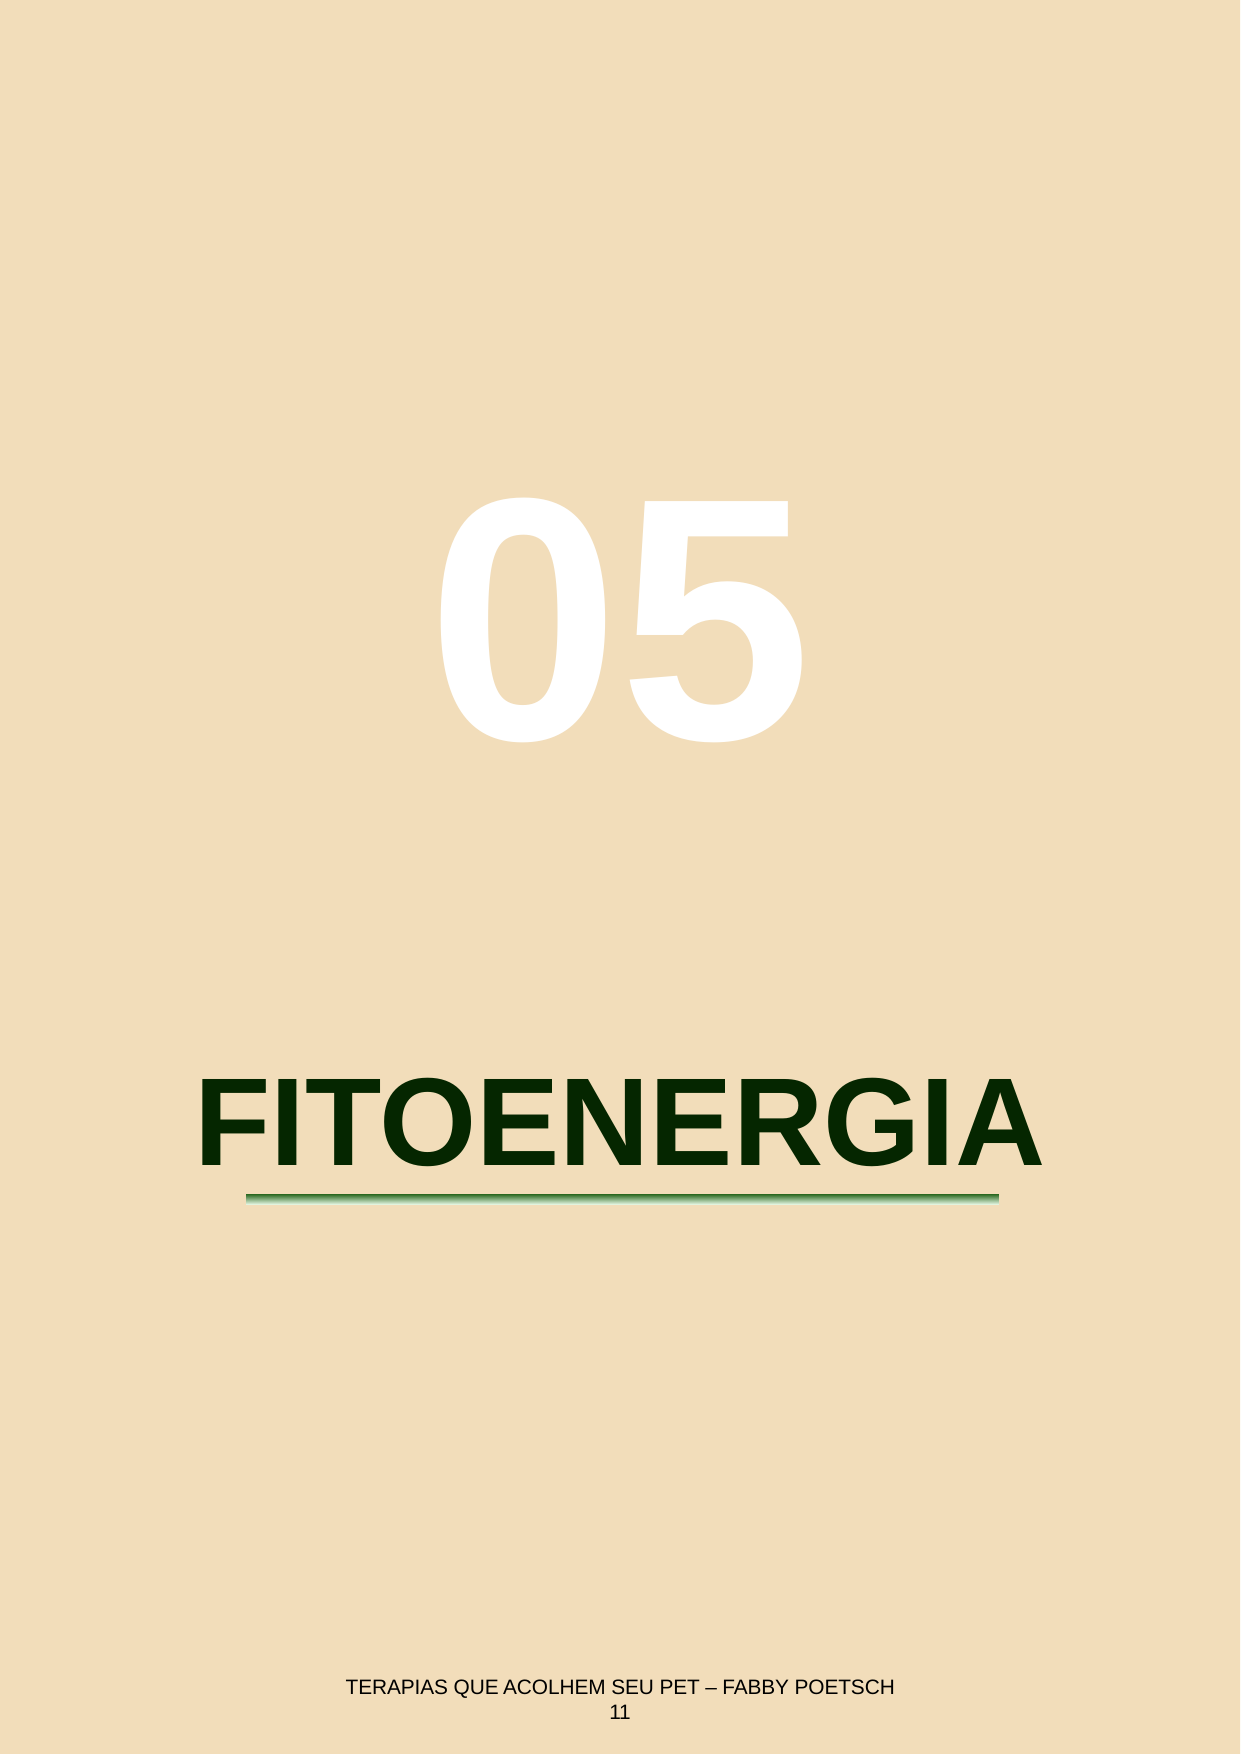

05
FITOENERGIA

TERAPIAS QUE ACOLHEM SEU PET – FABBY POETSCH
11